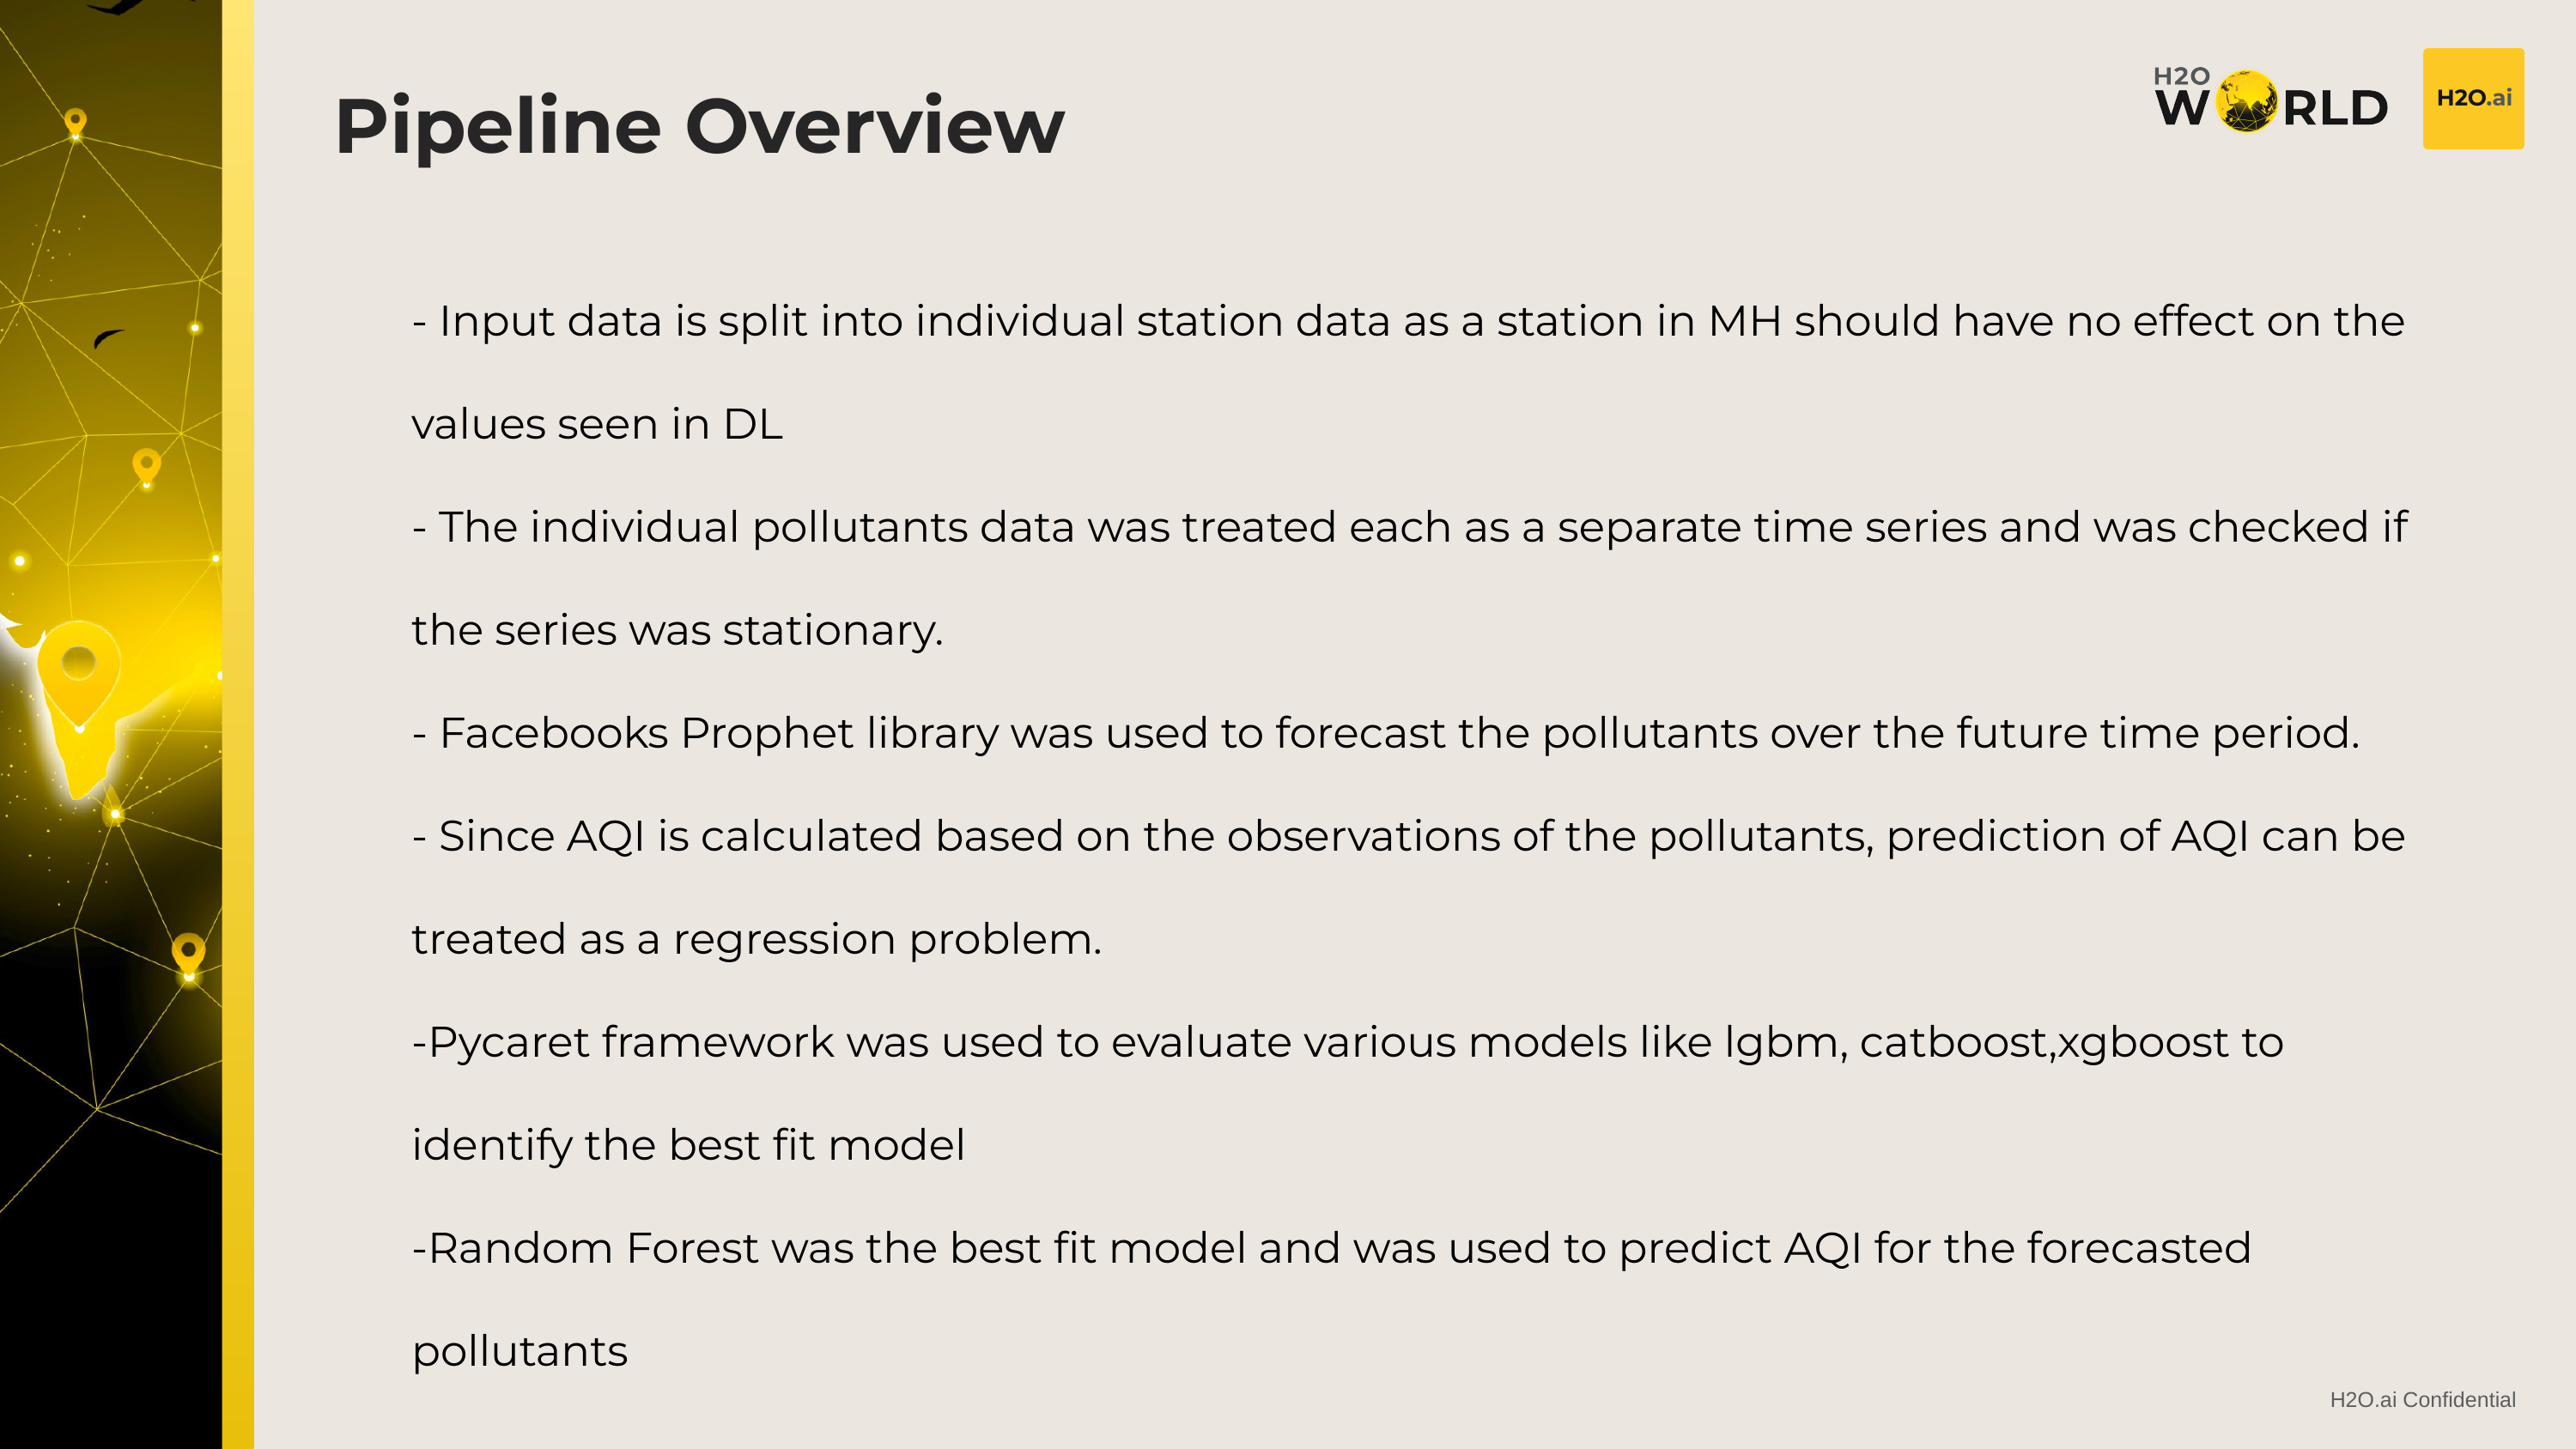

# Pipeline Overview
- Input data is split into individual station data as a station in MH should have no effect on the values seen in DL
- The individual pollutants data was treated each as a separate time series and was checked if the series was stationary.
- Facebooks Prophet library was used to forecast the pollutants over the future time period.
- Since AQI is calculated based on the observations of the pollutants, prediction of AQI can be treated as a regression problem.
-Pycaret framework was used to evaluate various models like lgbm, catboost,xgboost to identify the best fit model
-Random Forest was the best fit model and was used to predict AQI for the forecasted pollutants